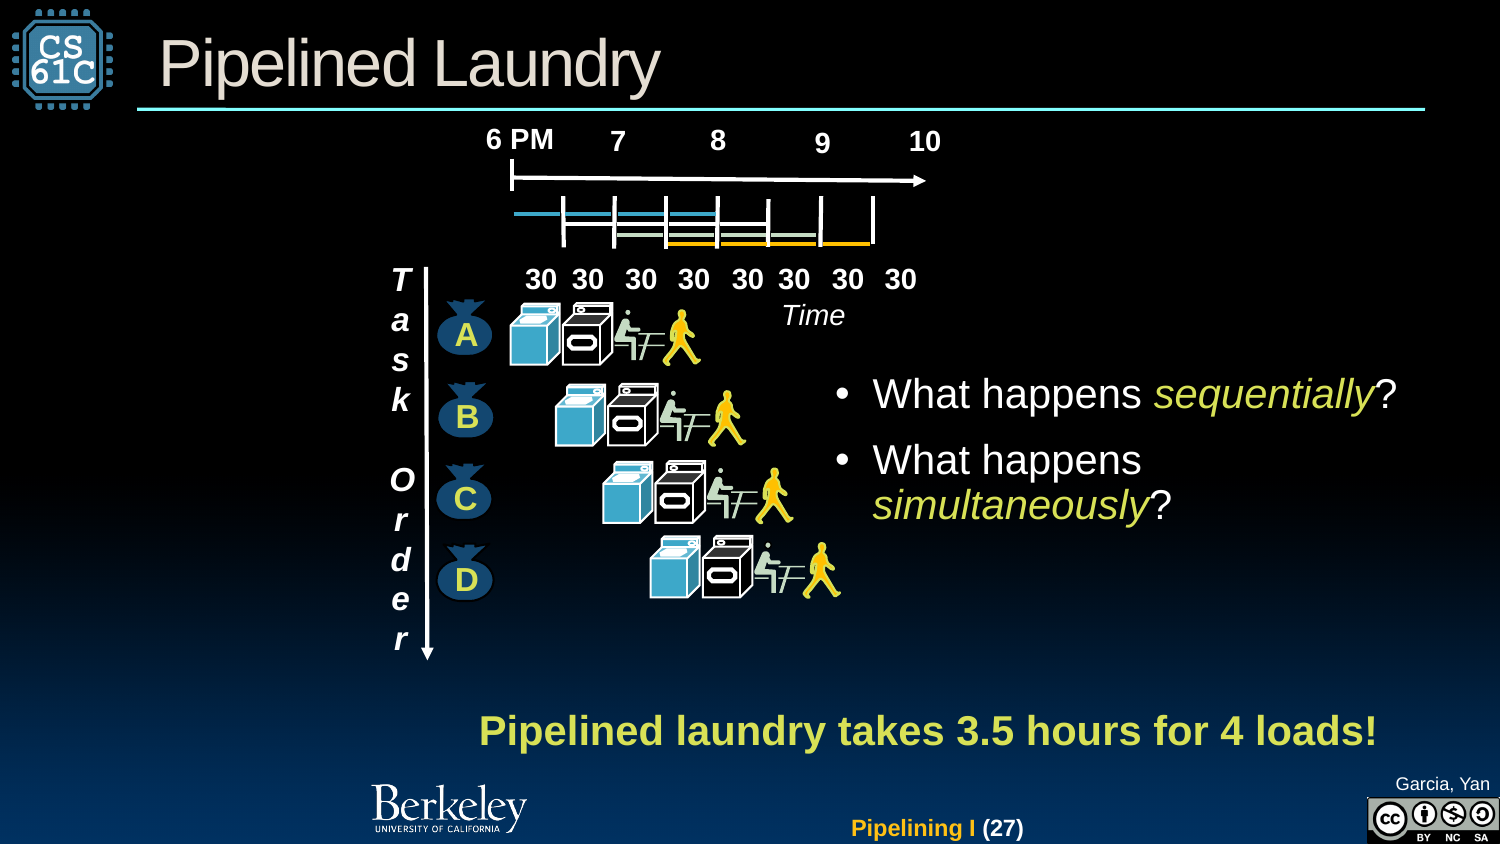

# Pipelined Laundry
6 PM
8
7
10
9
30
30
30
30
30
30
30
30
Time
T
a
s
k

O
r
d
e
r

A

B

C

D

What happens sequentially?
What happens simultaneously?

Pipelined laundry takes 3.5 hours for 4 loads!